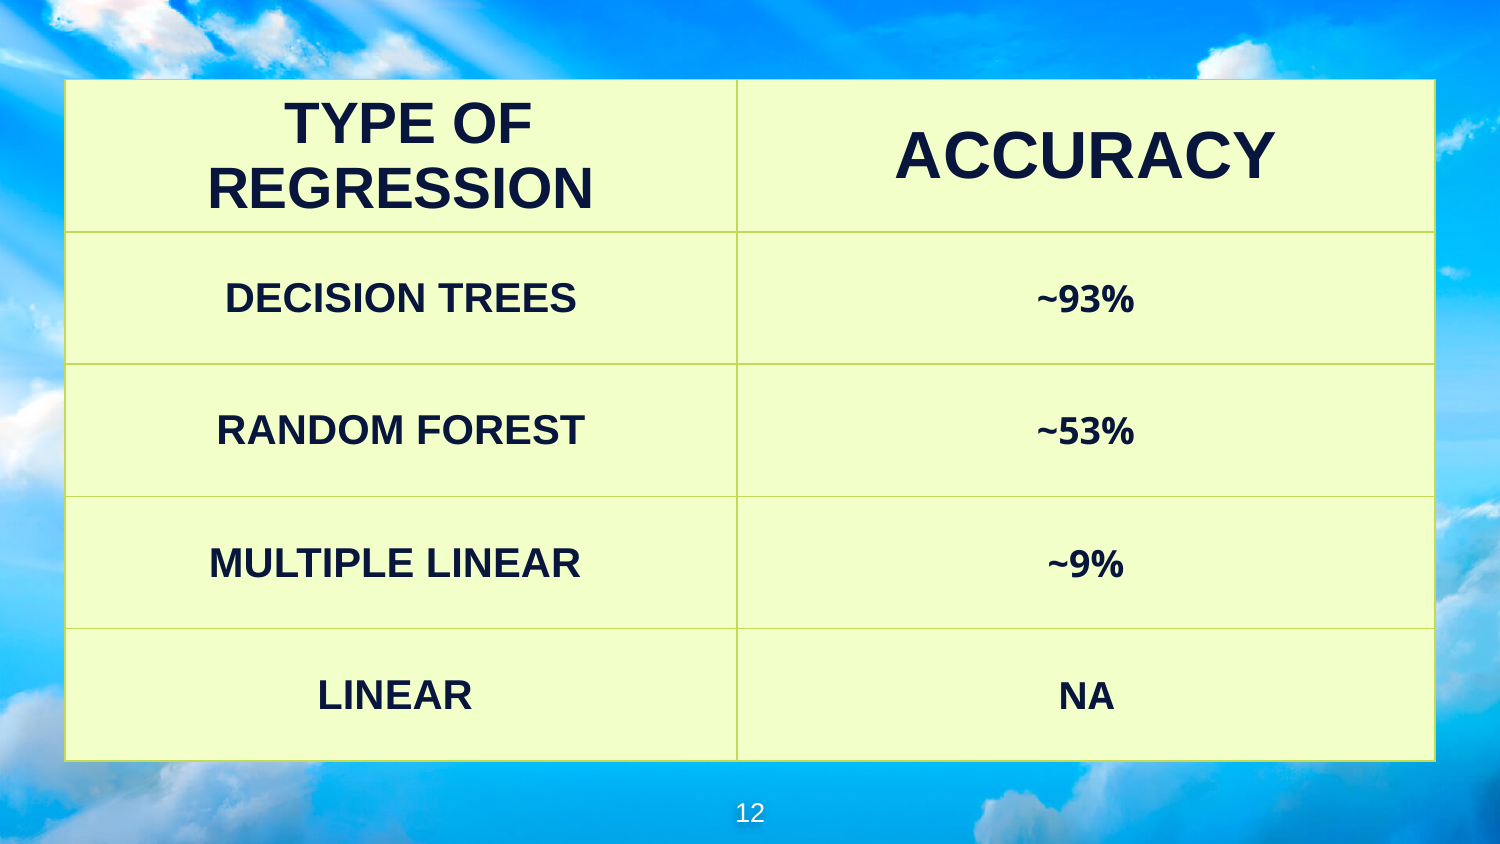

| TYPE OF REGRESSION | ACCURACY |
| --- | --- |
| DECISION TREES | ~93% |
| RANDOM FOREST | ~53% |
| MULTIPLE LINEAR | ~9% |
| LINEAR | NA |
12